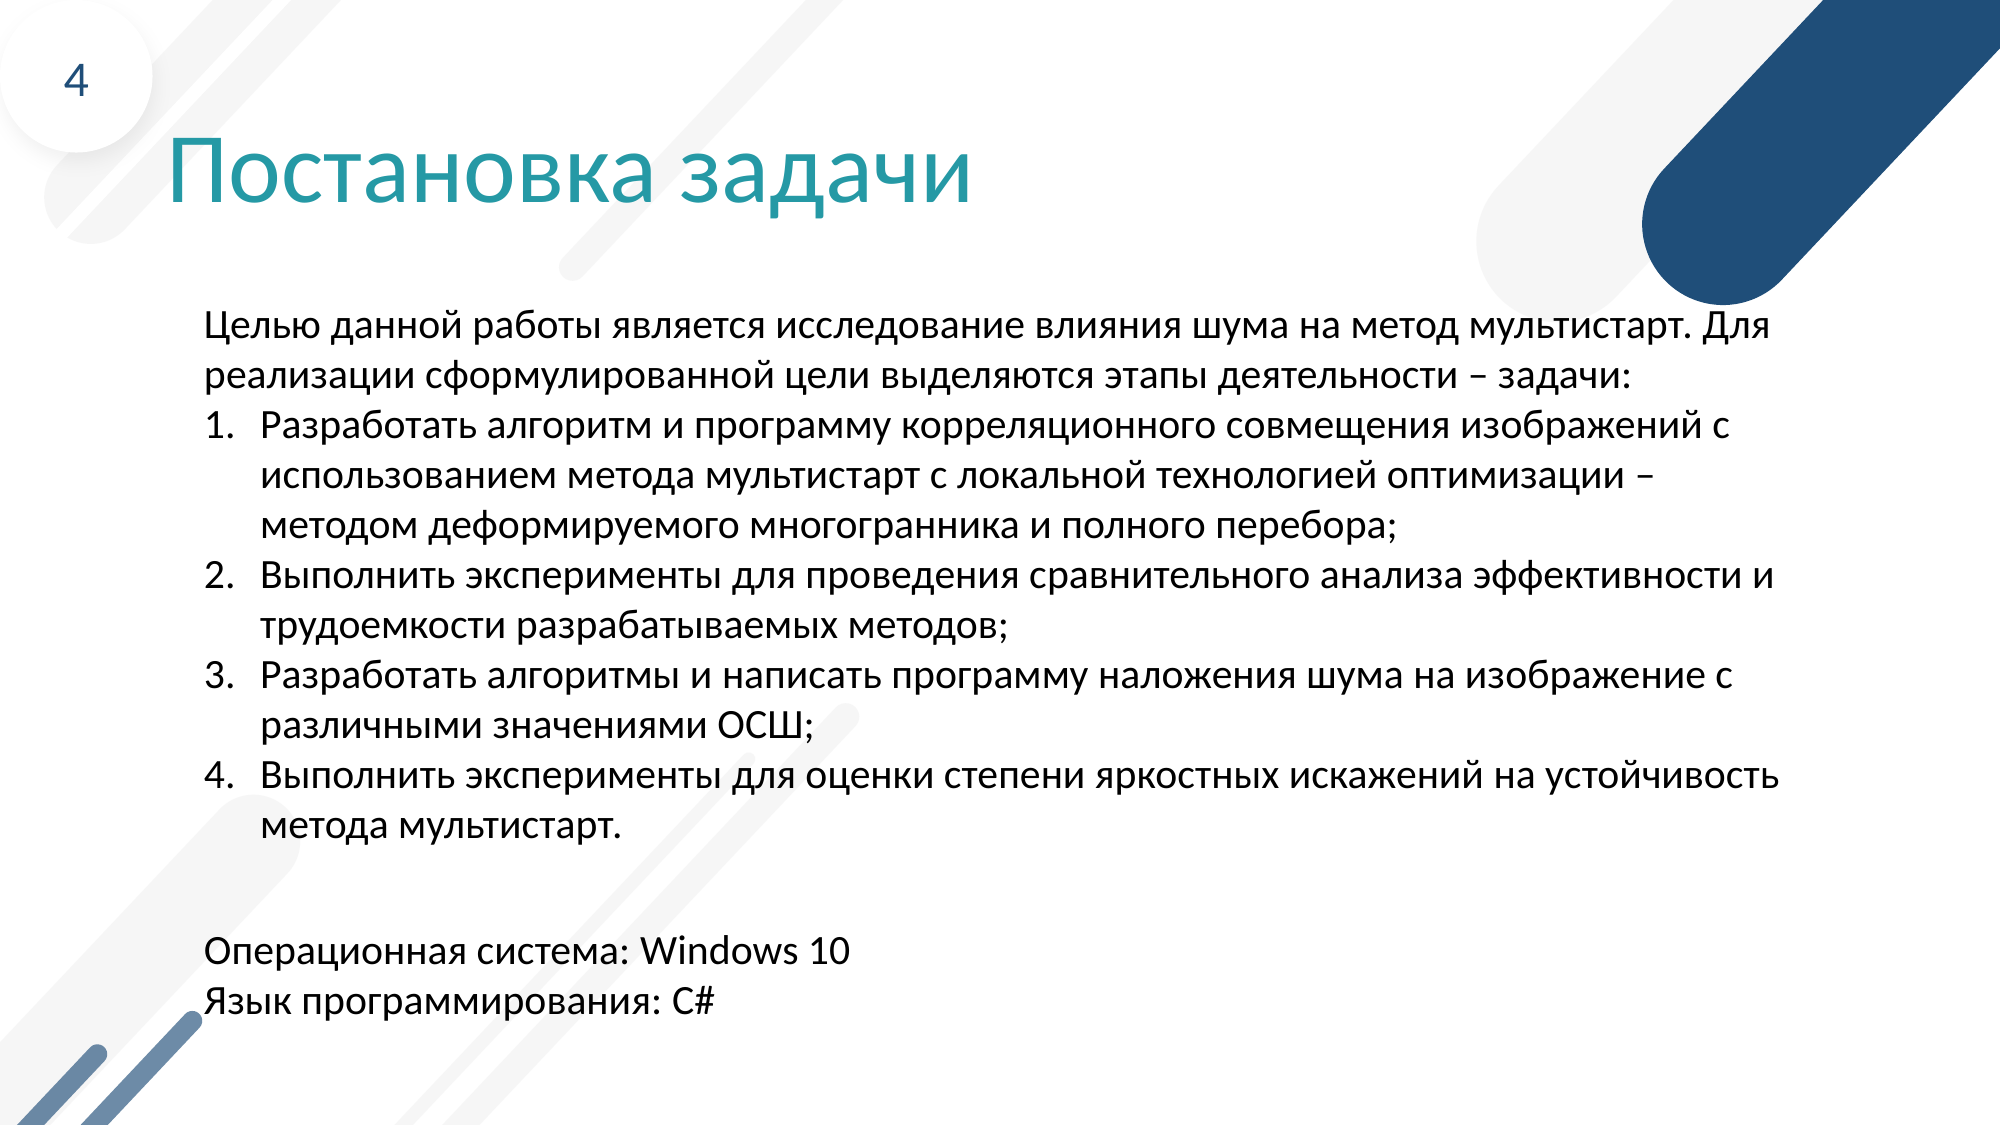

4

# Постановка задачи
Целью данной работы является исследование влияния шума на метод мультистарт. Для реализации сформулированной цели выделяются этапы деятельности – задачи:
Разработать алгоритм и программу корреляционного совмещения изображений с использованием метода мультистарт с локальной технологией оптимизации – методом деформируемого многогранника и полного перебора;
Выполнить эксперименты для проведения сравнительного анализа эффективности и трудоемкости разрабатываемых методов;
Разработать алгоритмы и написать программу наложения шума на изображение с различными значениями ОСШ;
Выполнить эксперименты для оценки степени яркостных искажений на устойчивость метода мультистарт.
Операционная система: Windows 10
Язык программирования: C#